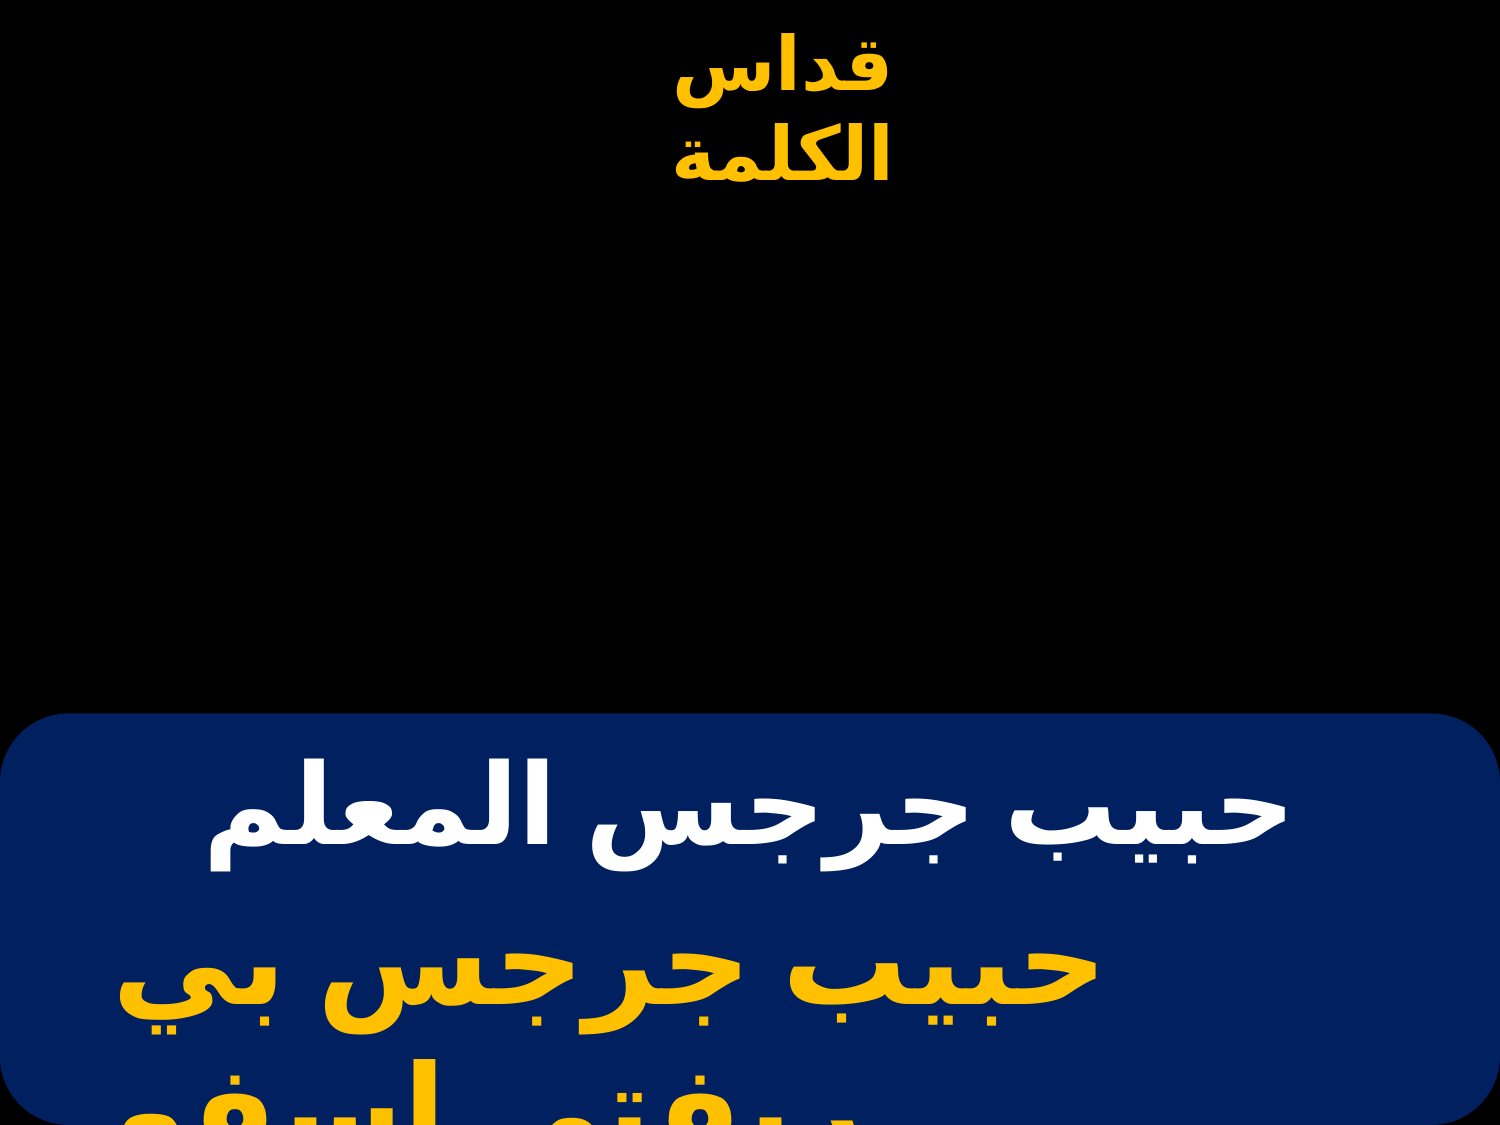

# حبيب جرجس المعلم
حبيب جرجس بي ريفتي إسفو